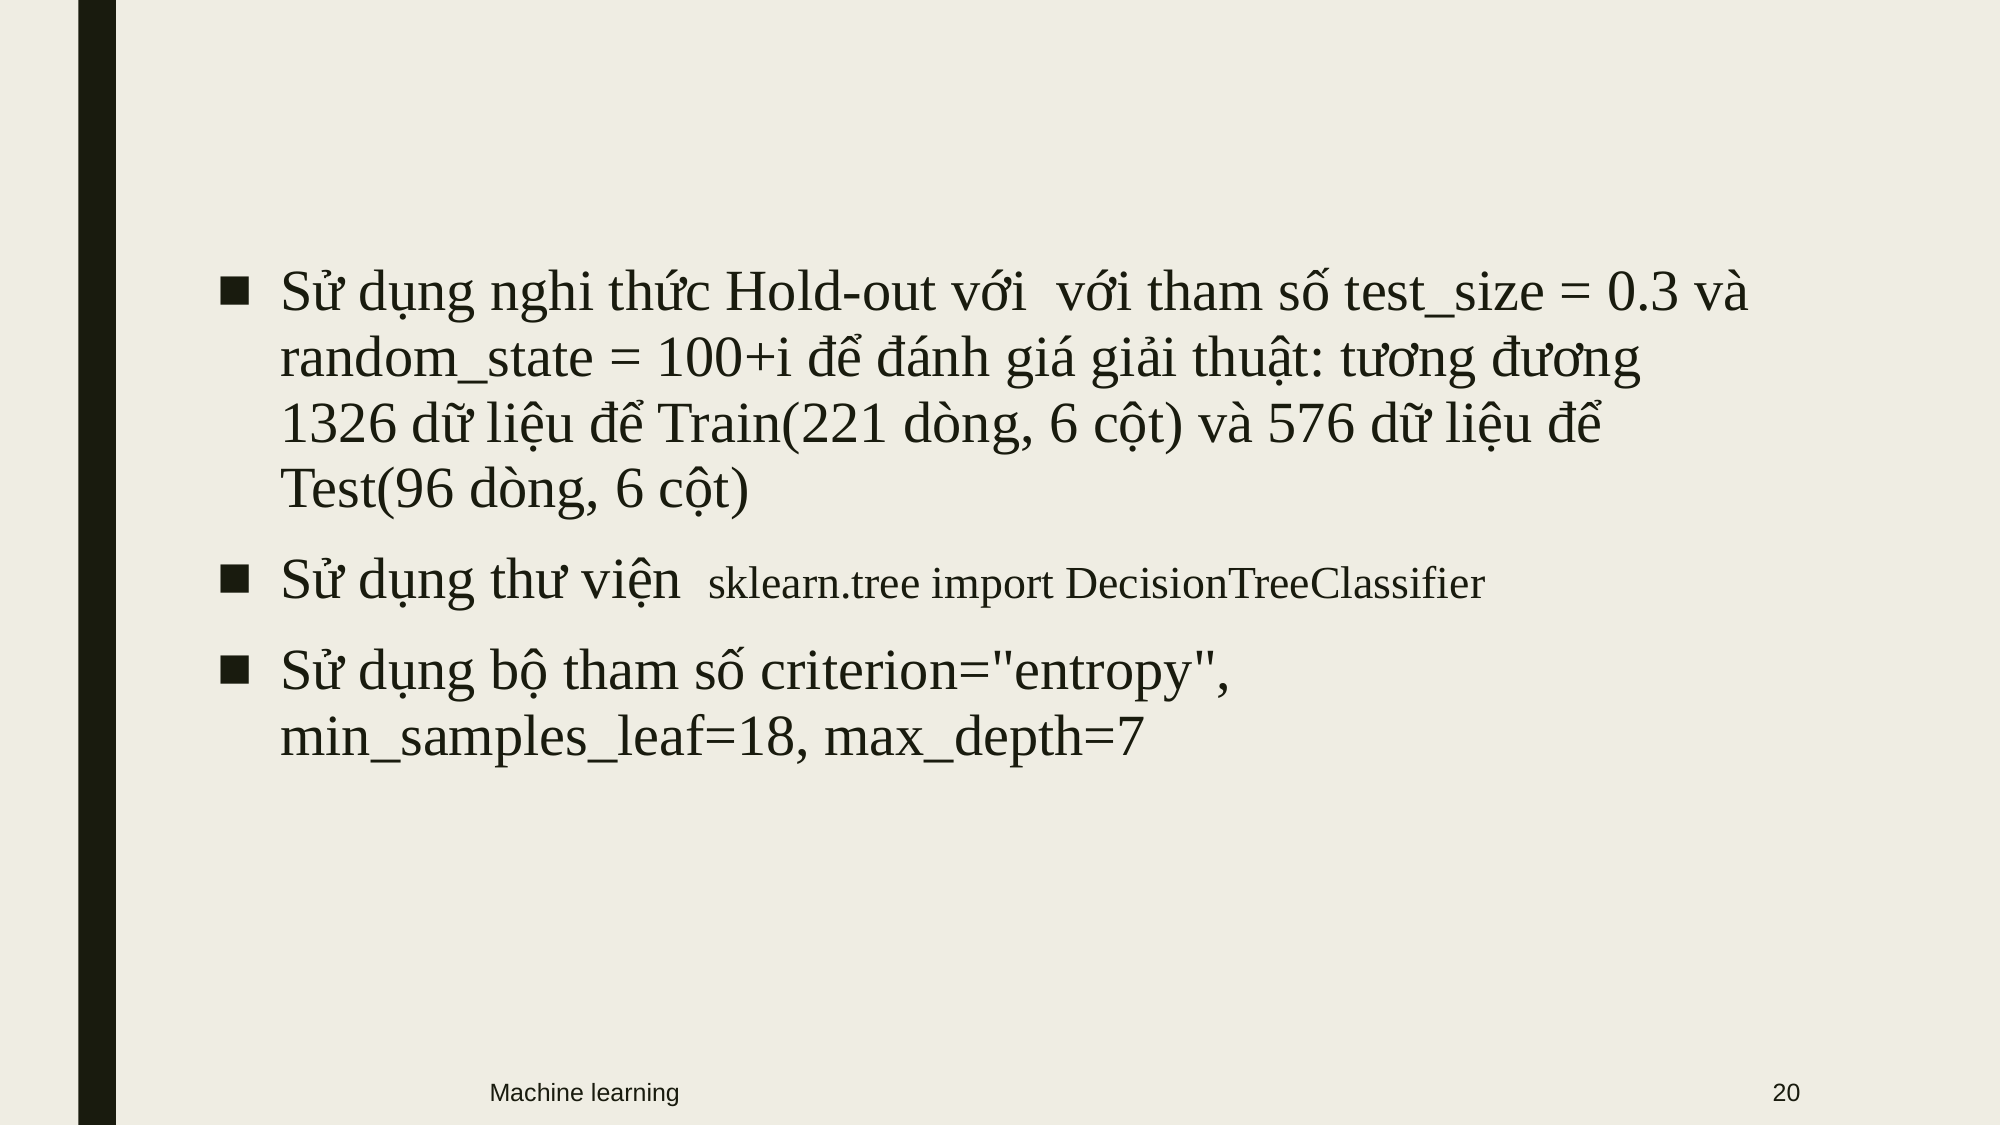

Sử dụng nghi thức Hold-out với  với tham số test_size = 0.3 và random_state = 100+i để đánh giá giải thuật: tương đương 1326 dữ liệu để Train(221 dòng, 6 cột) và 576 dữ liệu để Test(96 dòng, 6 cột)
Sử dụng thư viện  sklearn.tree import DecisionTreeClassifier
Sử dụng bộ tham số criterion="entropy", min_samples_leaf=18, max_depth=7

Machine learning
20